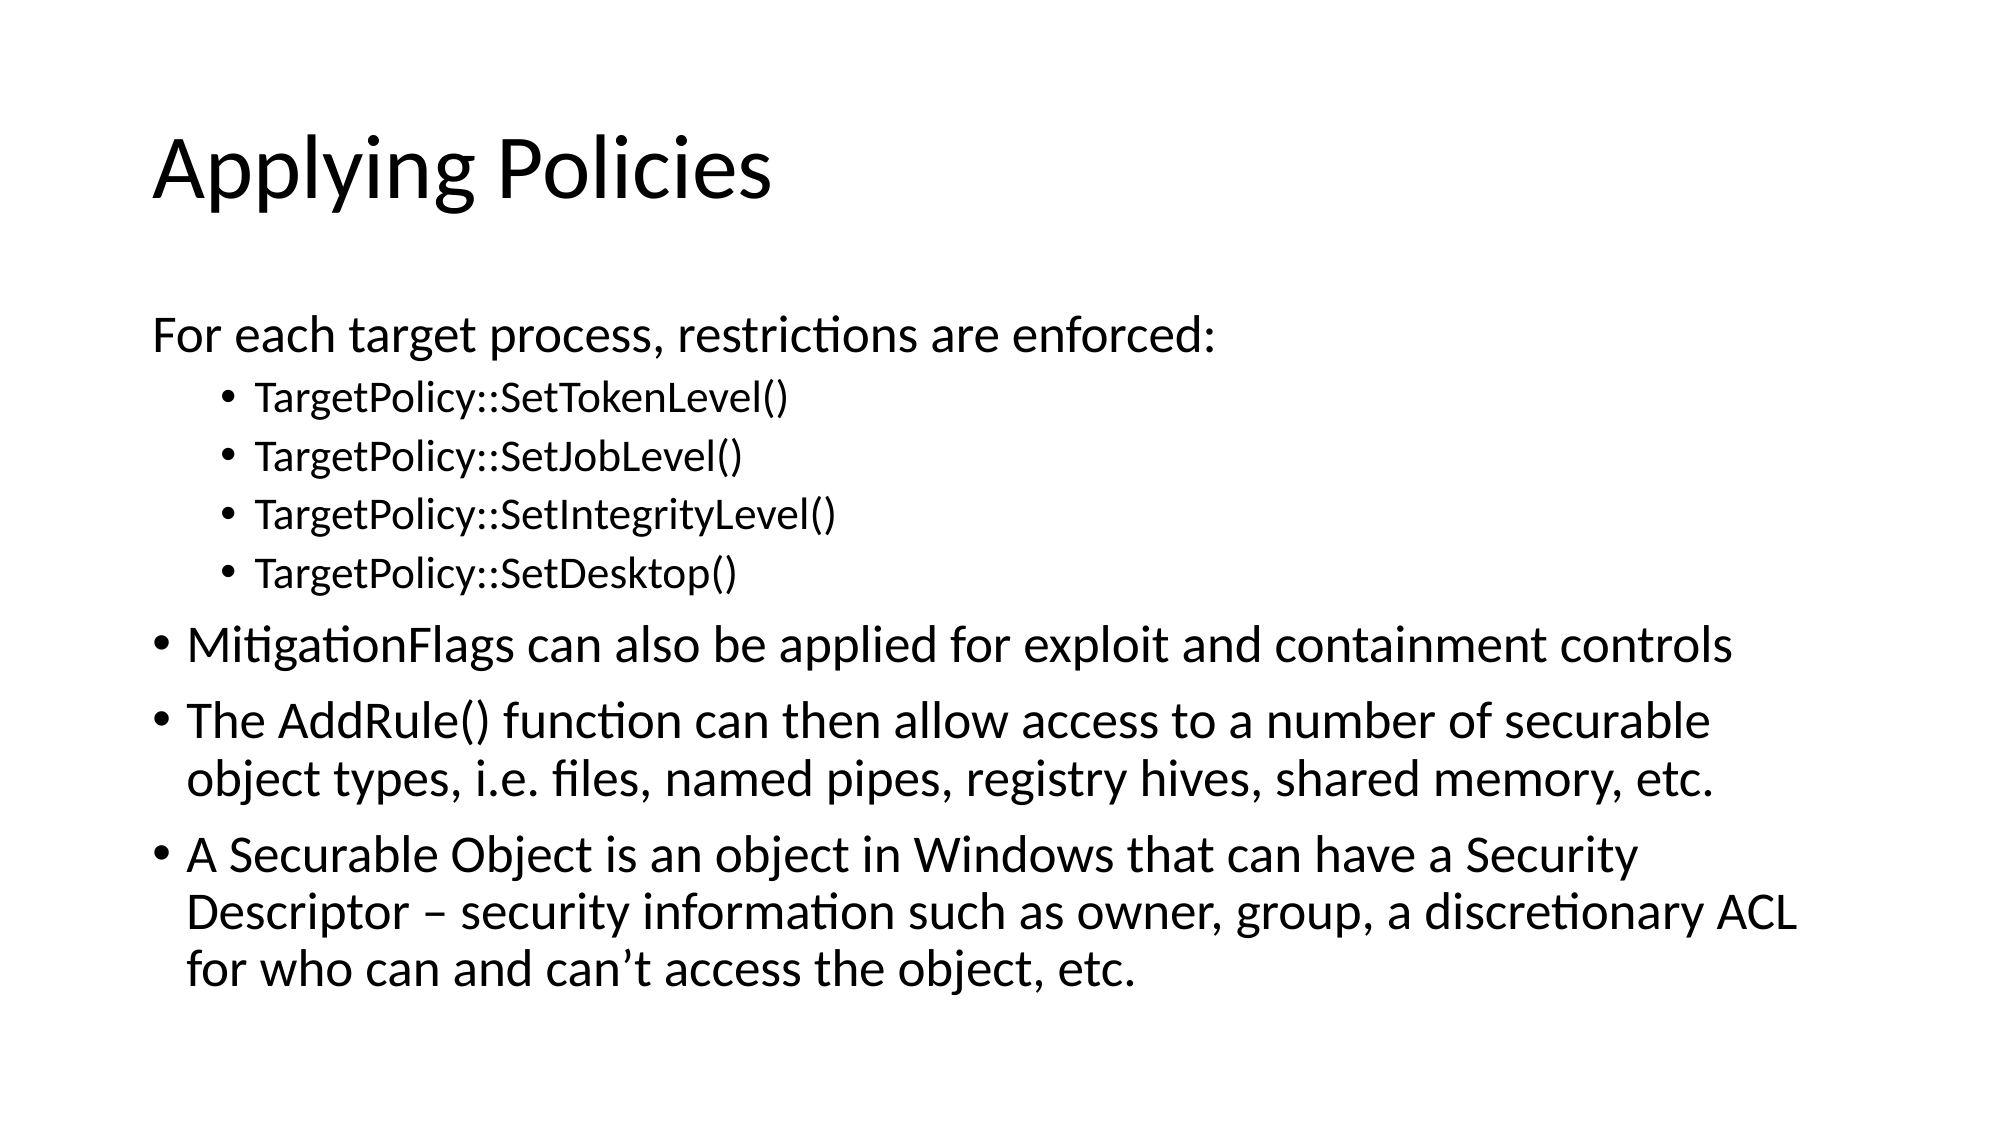

Applying Policies
For each target process, restrictions are enforced:
TargetPolicy::SetTokenLevel()
TargetPolicy::SetJobLevel()
TargetPolicy::SetIntegrityLevel()
TargetPolicy::SetDesktop()
MitigationFlags can also be applied for exploit and containment controls
The AddRule() function can then allow access to a number of securable object types, i.e. files, named pipes, registry hives, shared memory, etc.
A Securable Object is an object in Windows that can have a Security Descriptor – security information such as owner, group, a discretionary ACL for who can and can’t access the object, etc.